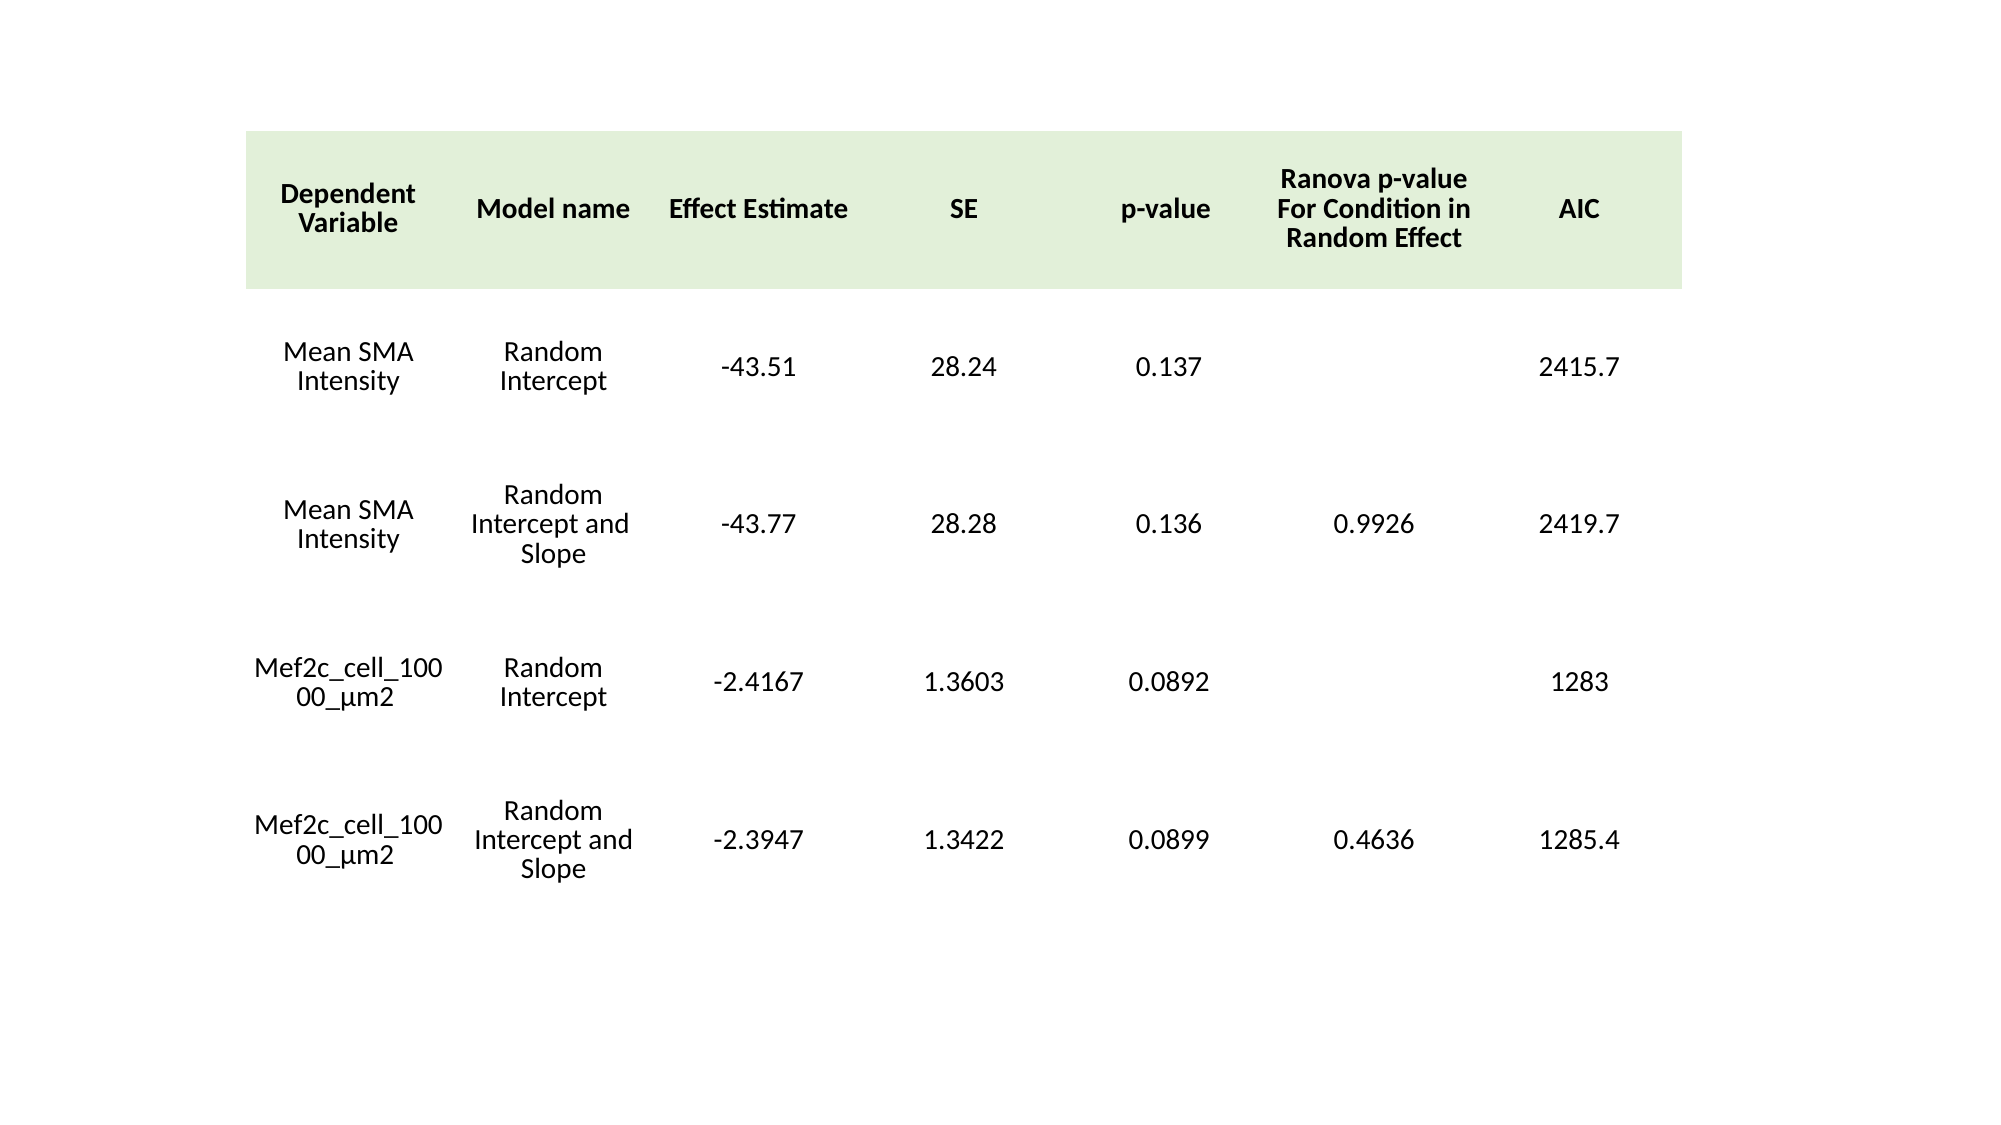

| Dependent Variable | Model name | Effect Estimate | SE | p-value | Ranova p-value For Condition in Random Effect | AIC |
| --- | --- | --- | --- | --- | --- | --- |
| Mean SMA Intensity | Random Intercept | -43.51 | 28.24 | 0.137 |  | 2415.7 |
| Mean SMA Intensity | Random Intercept and Slope | -43.77 | 28.28 | 0.136 | 0.9926 | 2419.7 |
| Mef2c\_cell\_10000\_µm2 | Random Intercept | -2.4167 | 1.3603 | 0.0892 |  | 1283 |
| Mef2c\_cell\_10000\_µm2 | Random Intercept and Slope | -2.3947 | 1.3422 | 0.0899 | 0.4636 | 1285.4 |